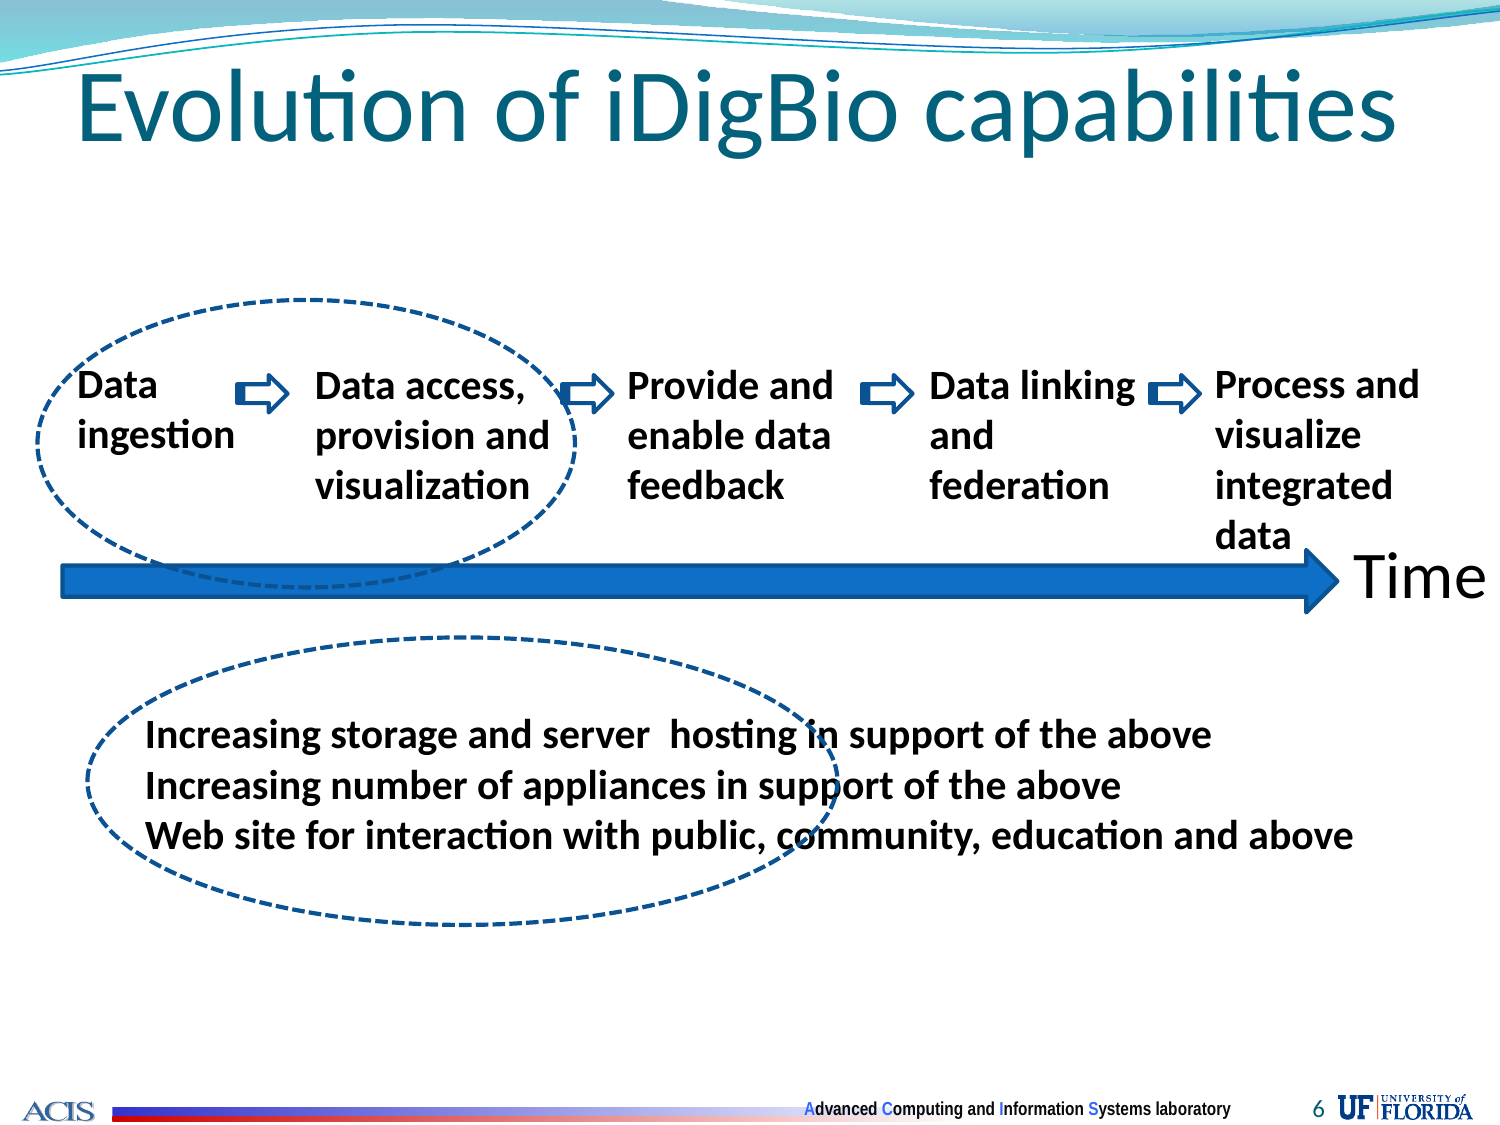

# Evolution of iDigBio capabilities

Data ingestion
Data access, provision and visualization
Provide and enable data feedback
Data linking and federation
Process and  visualize integrated data

Time

Increasing storage and server  hosting in support of the above
Increasing number of appliances in support of the above
Web site for interaction with public, community, education and above
6